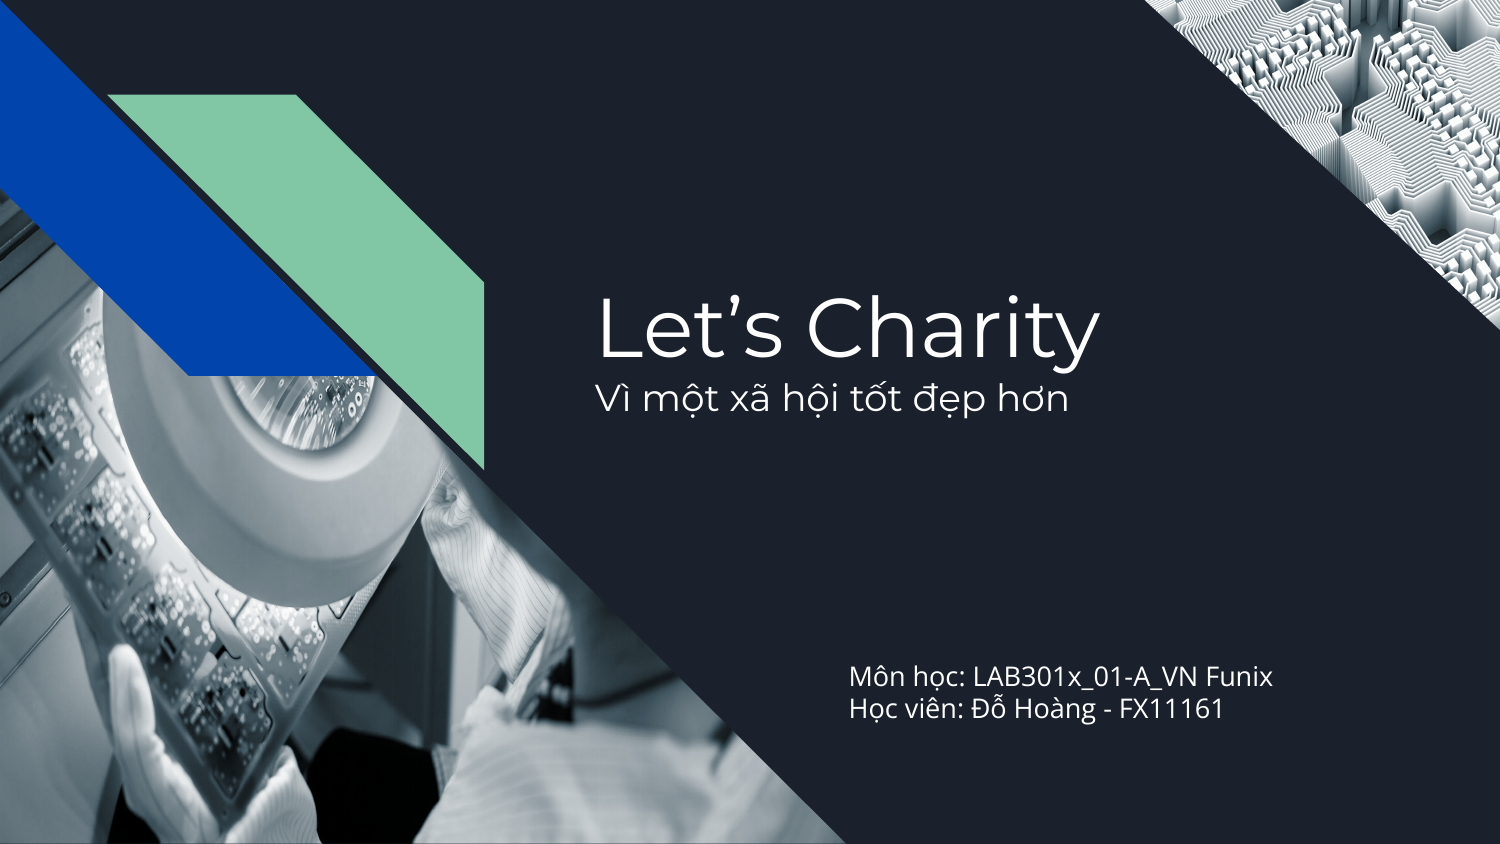

Let’s Charity
Vì một xã hội tốt đẹp hơn
Môn học: LAB301x_01-A_VN Funix
Học viên: Đỗ Hoàng - FX11161